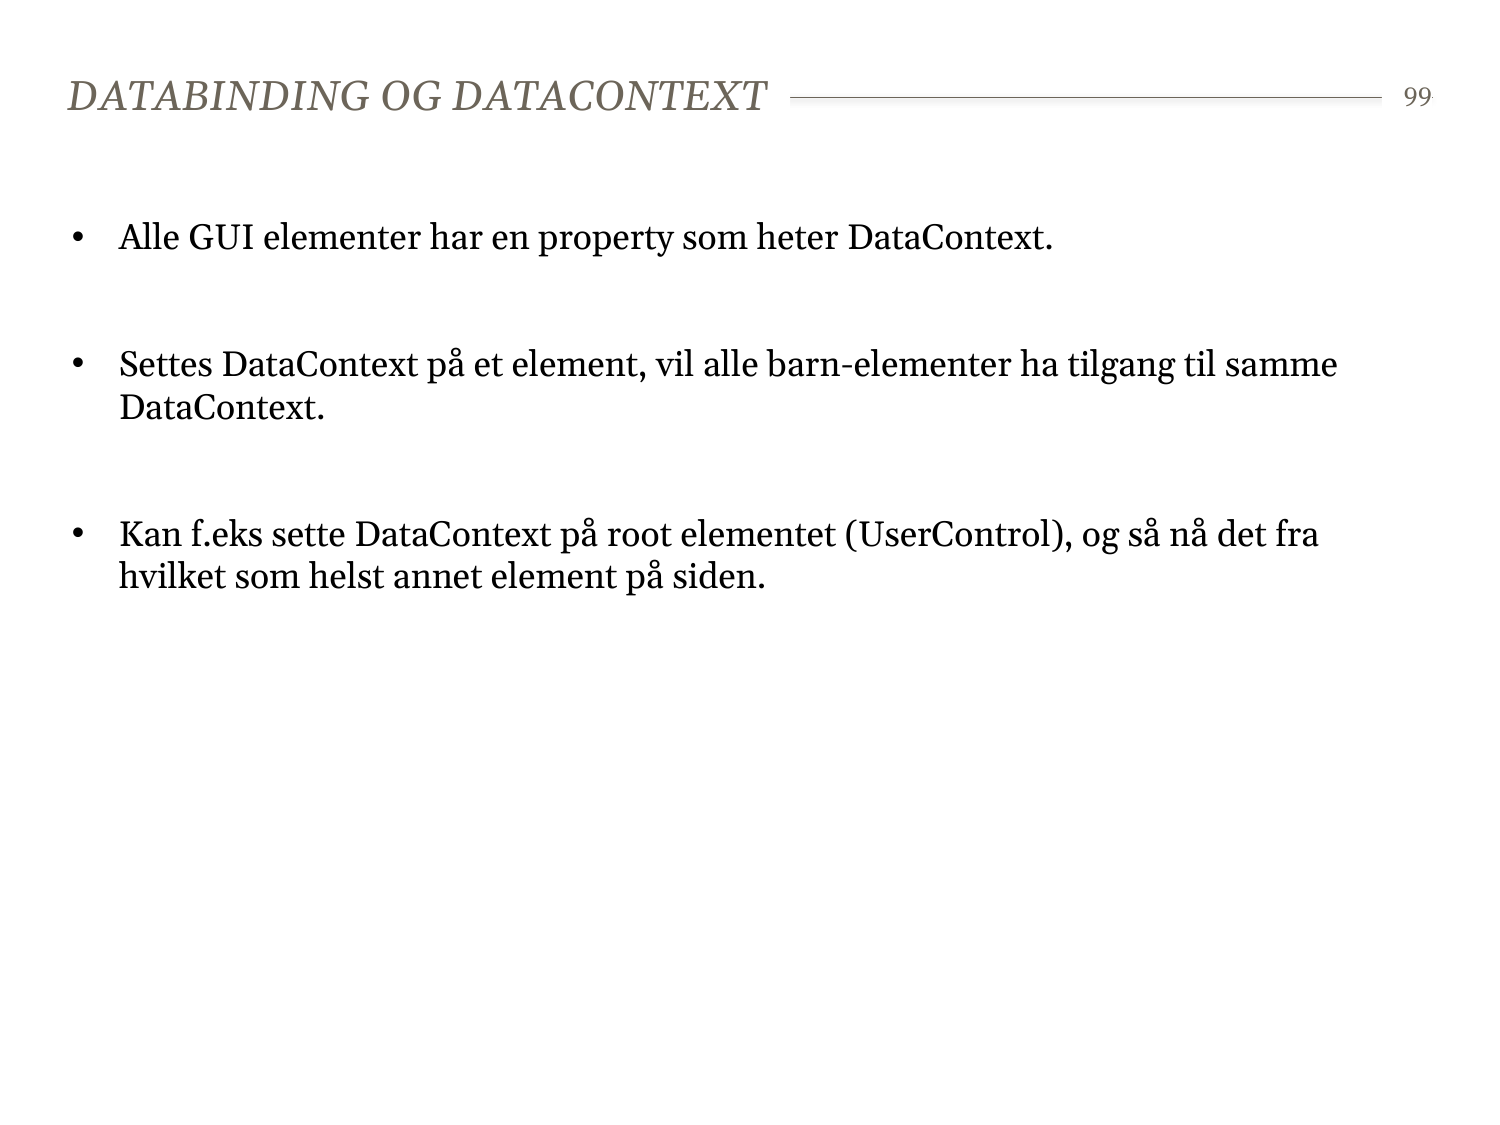

# DataBinding og DataContext
99
Alle GUI elementer har en property som heter DataContext.

Settes DataContext på et element, vil alle barn-elementer ha tilgang til samme DataContext.

Kan f.eks sette DataContext på root elementet (UserControl), og så nå det fra hvilket som helst annet element på siden.